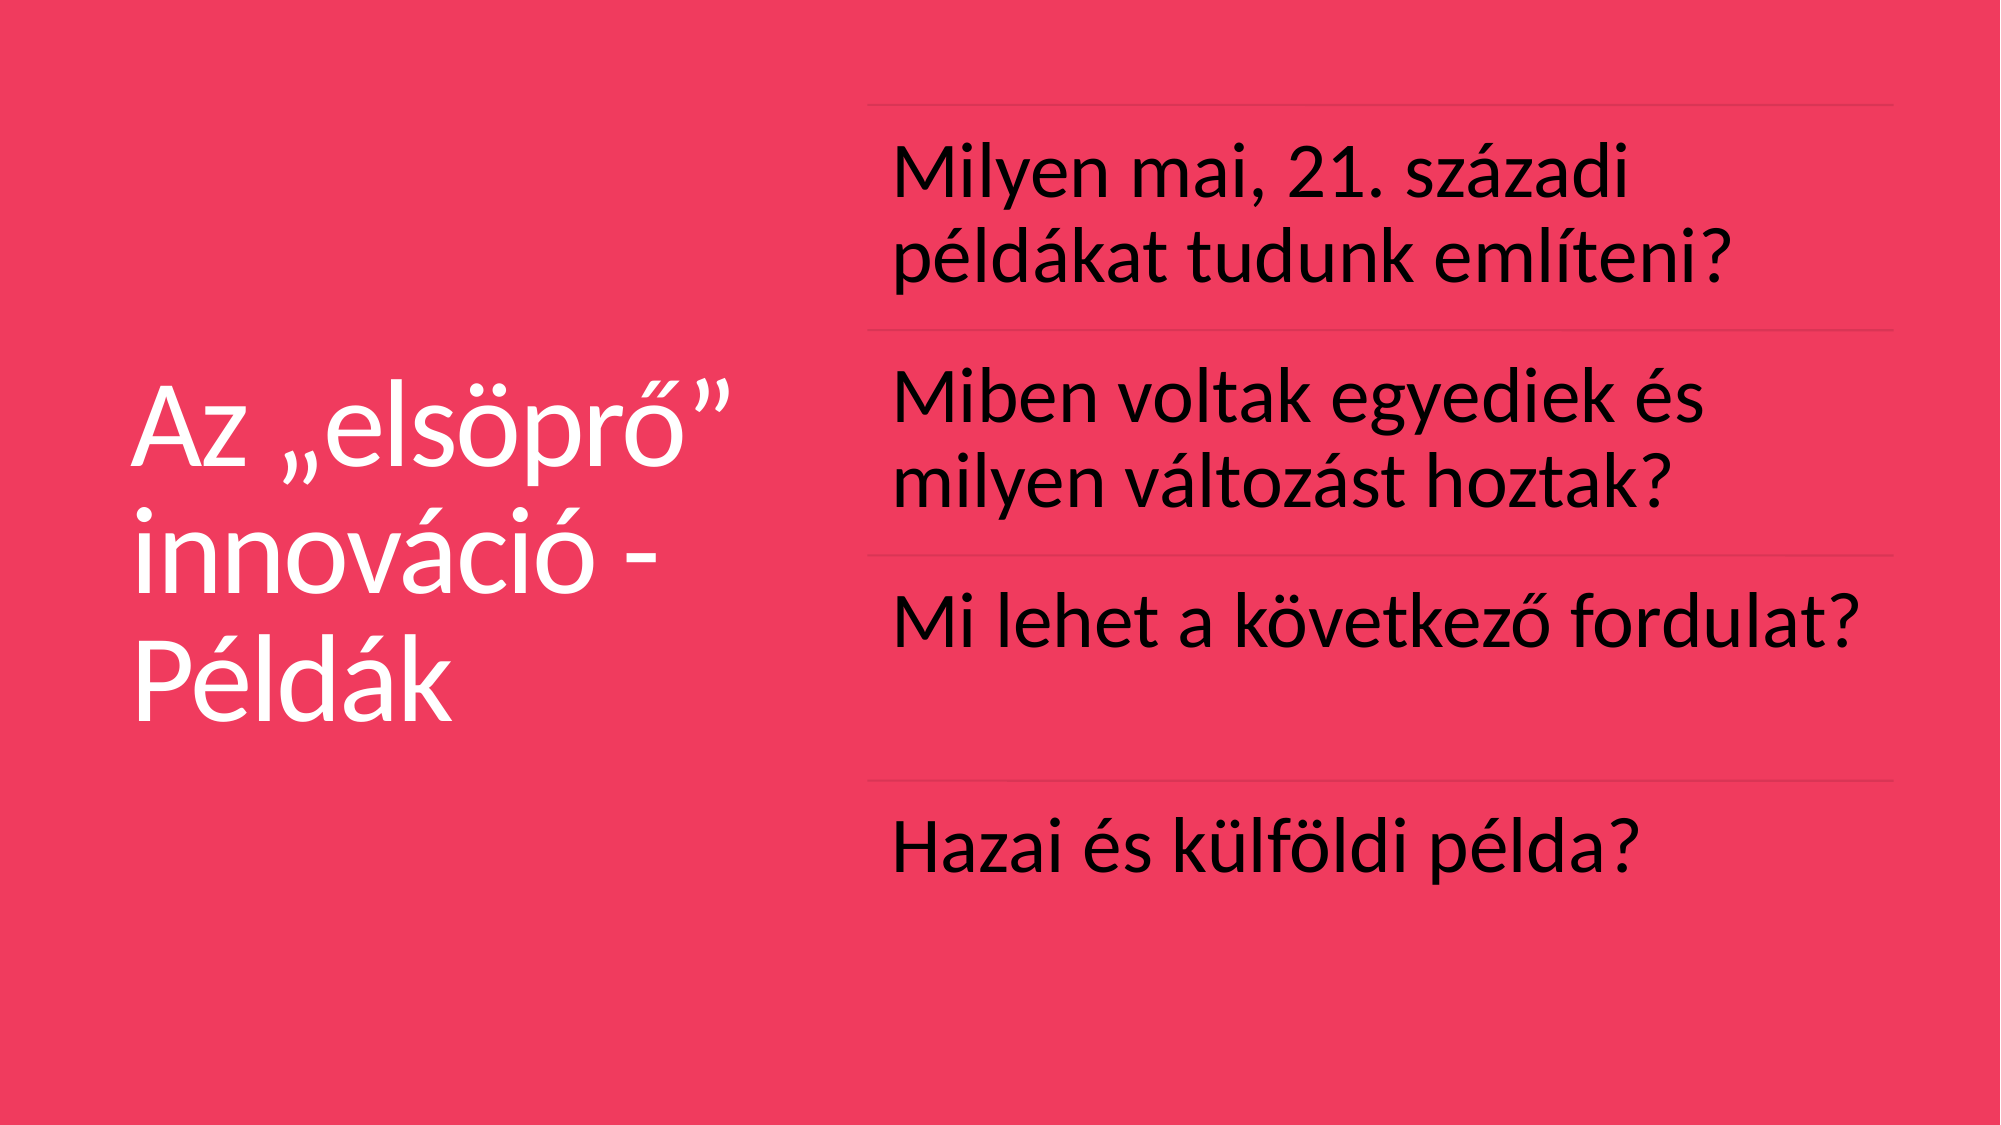

# Az „elsöprő” innováció - Példák
Milyen mai, 21. századi példákat tudunk említeni?
Miben voltak egyediek és milyen változást hoztak?
Mi lehet a következő fordulat?
Hazai és külföldi példa?